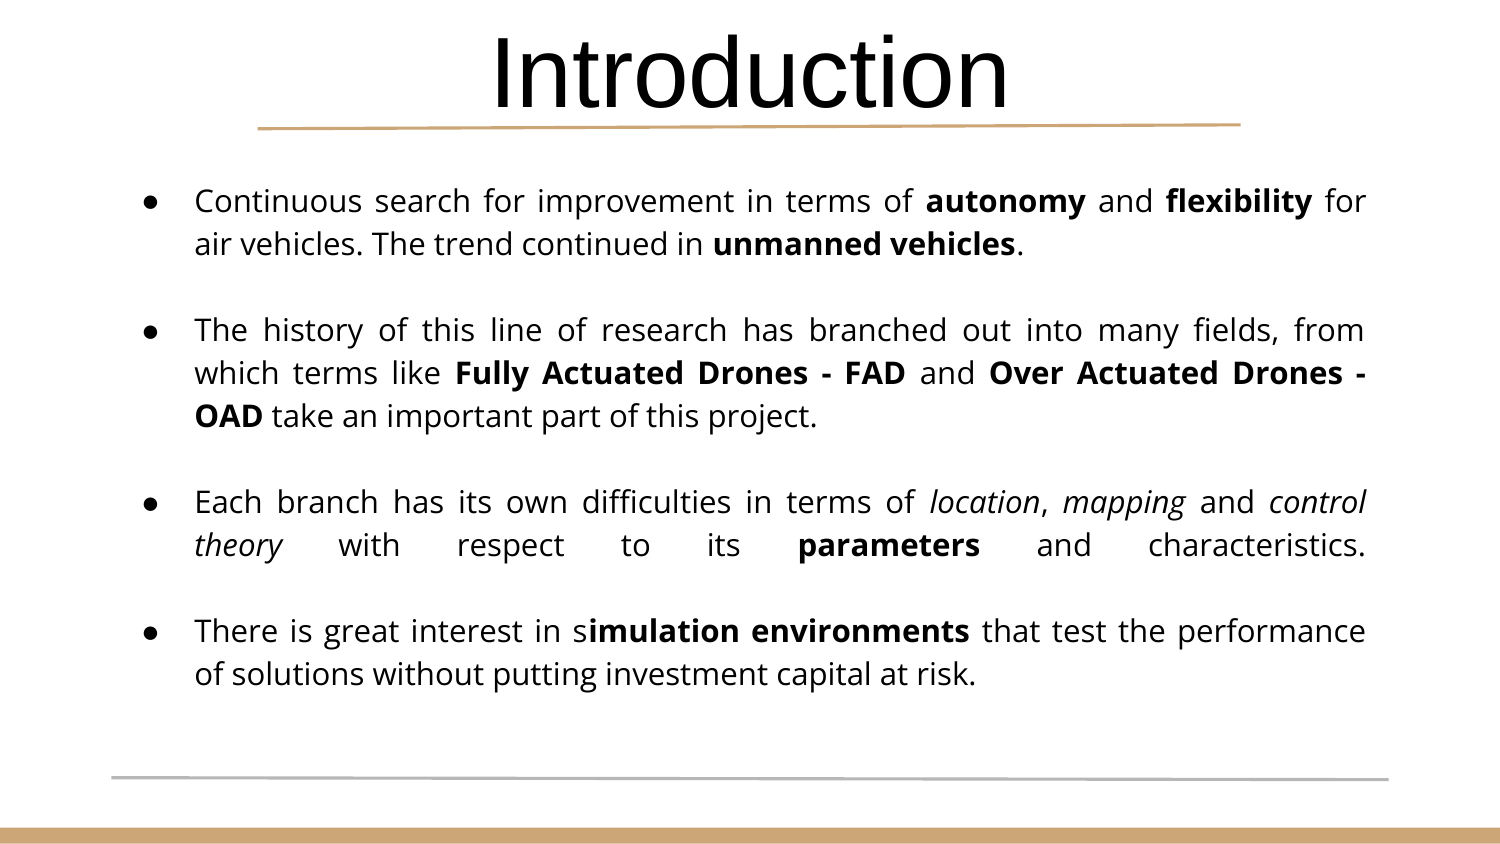

# Introduction
Continuous search for improvement in terms of autonomy and flexibility for air vehicles. The trend continued in unmanned vehicles.

The history of this line of research has branched out into many fields, from which terms like Fully Actuated Drones - FAD and Over Actuated Drones - OAD take an important part of this project.

Each branch has its own difficulties in terms of location, mapping and control theory with respect to its parameters and characteristics.
There is great interest in simulation environments that test the performance of solutions without putting investment capital at risk.